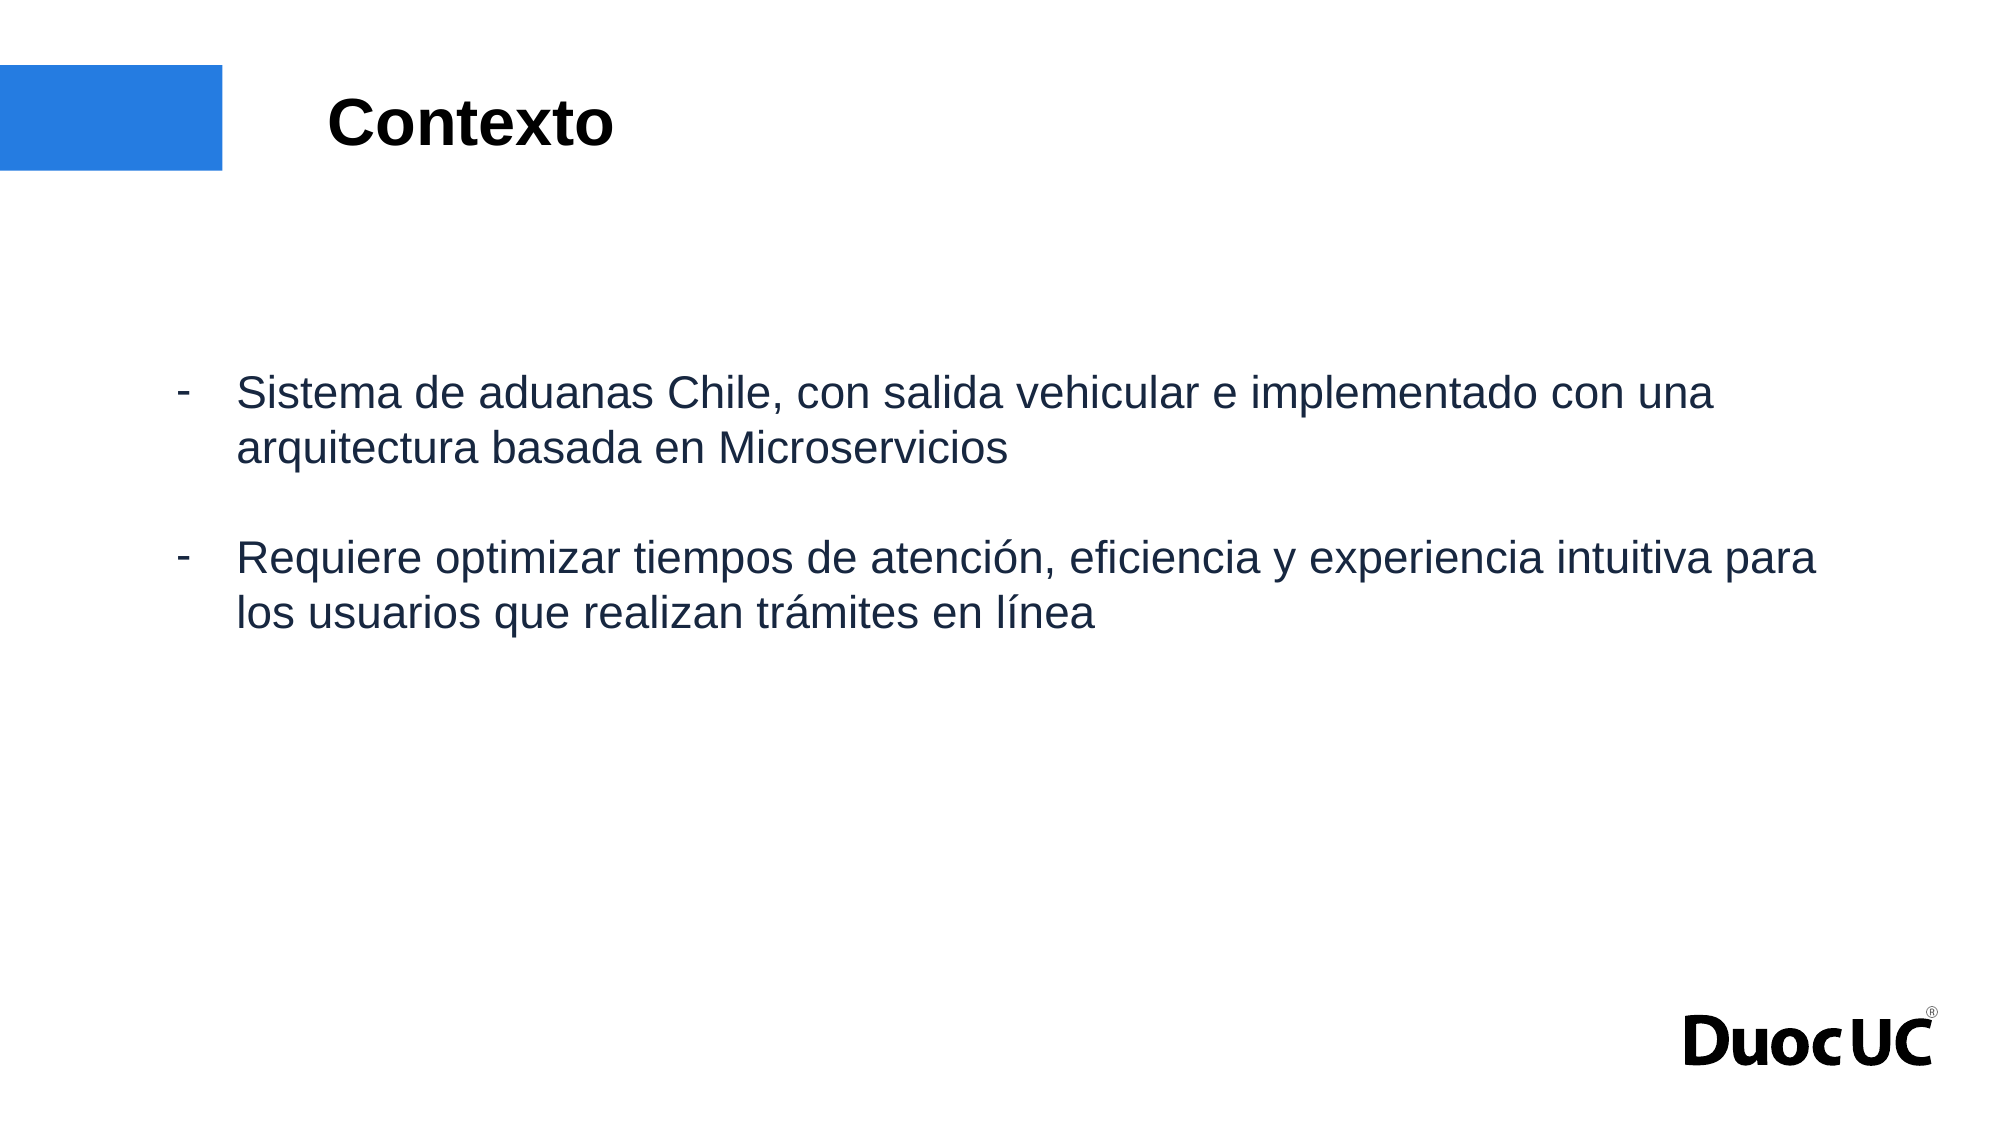

Contexto
# Entorno de negocio
Sistema de aduanas Chile, con salida vehicular e implementado con una arquitectura basada en Microservicios

Requiere optimizar tiempos de atención, eficiencia y experiencia intuitiva para los usuarios que realizan trámites en línea